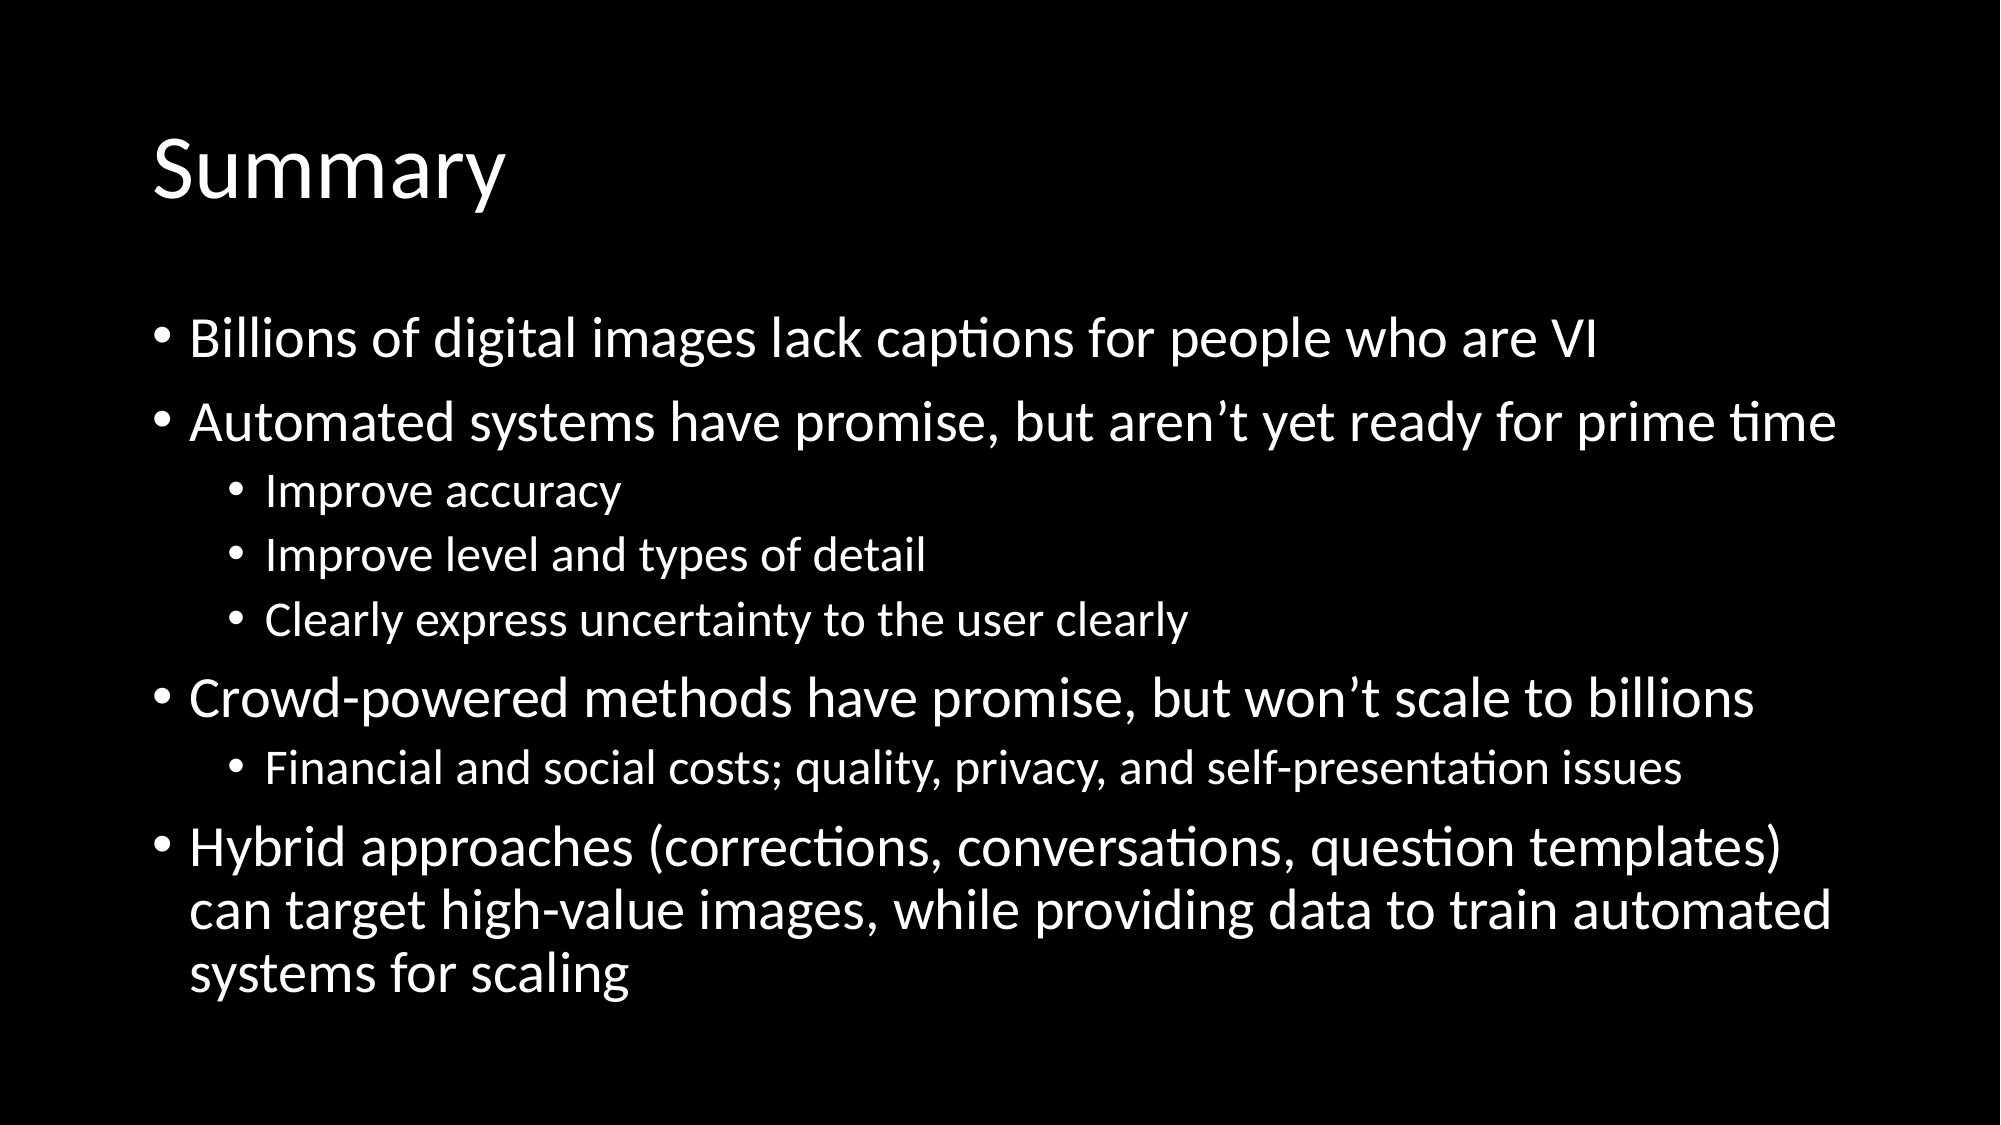

# Summary
Billions of digital images lack captions for people who are VI
Automated systems have promise, but aren’t yet ready for prime time
Improve accuracy
Improve level and types of detail
Clearly express uncertainty to the user clearly
Crowd-powered methods have promise, but won’t scale to billions
Financial and social costs; quality, privacy, and self-presentation issues
Hybrid approaches (corrections, conversations, question templates) can target high-value images, while providing data to train automated systems for scaling